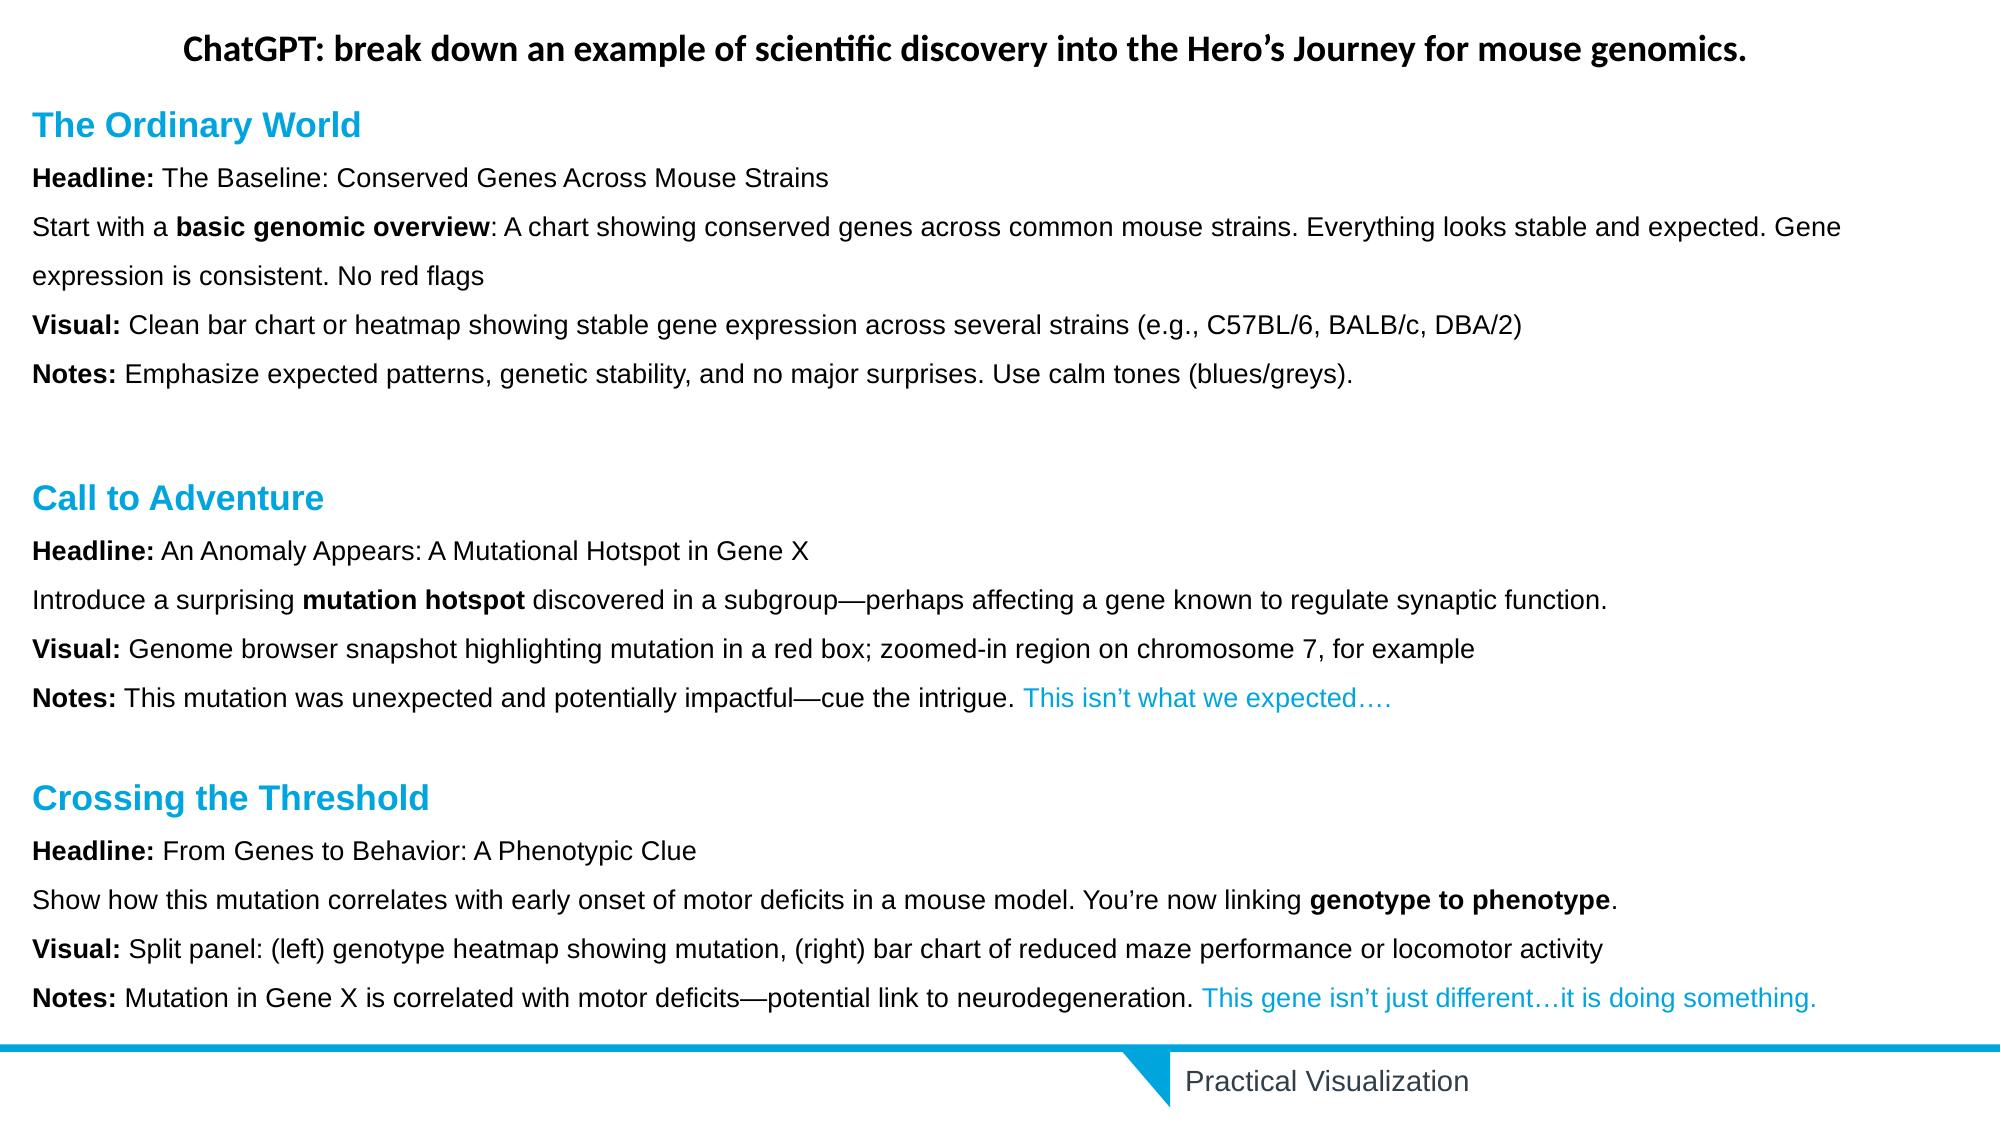

ChatGPT: break down an example of scientific discovery into the Hero’s Journey for mouse genomics.

The Ordinary World
Headline: The Baseline: Conserved Genes Across Mouse Strains
Start with a basic genomic overview: A chart showing conserved genes across common mouse strains. Everything looks stable and expected. Gene expression is consistent. No red flags
Visual: Clean bar chart or heatmap showing stable gene expression across several strains (e.g., C57BL/6, BALB/c, DBA/2)
Notes: Emphasize expected patterns, genetic stability, and no major surprises. Use calm tones (blues/greys).

Call to Adventure
Headline: An Anomaly Appears: A Mutational Hotspot in Gene X
Introduce a surprising mutation hotspot discovered in a subgroup—perhaps affecting a gene known to regulate synaptic function.
Visual: Genome browser snapshot highlighting mutation in a red box; zoomed-in region on chromosome 7, for example
Notes: This mutation was unexpected and potentially impactful—cue the intrigue. This isn’t what we expected….

Crossing the Threshold
Headline: From Genes to Behavior: A Phenotypic Clue
Show how this mutation correlates with early onset of motor deficits in a mouse model. You’re now linking genotype to phenotype.
Visual: Split panel: (left) genotype heatmap showing mutation, (right) bar chart of reduced maze performance or locomotor activity
Notes: Mutation in Gene X is correlated with motor deficits—potential link to neurodegeneration. This gene isn’t just different…it is doing something.

Practical Visualization